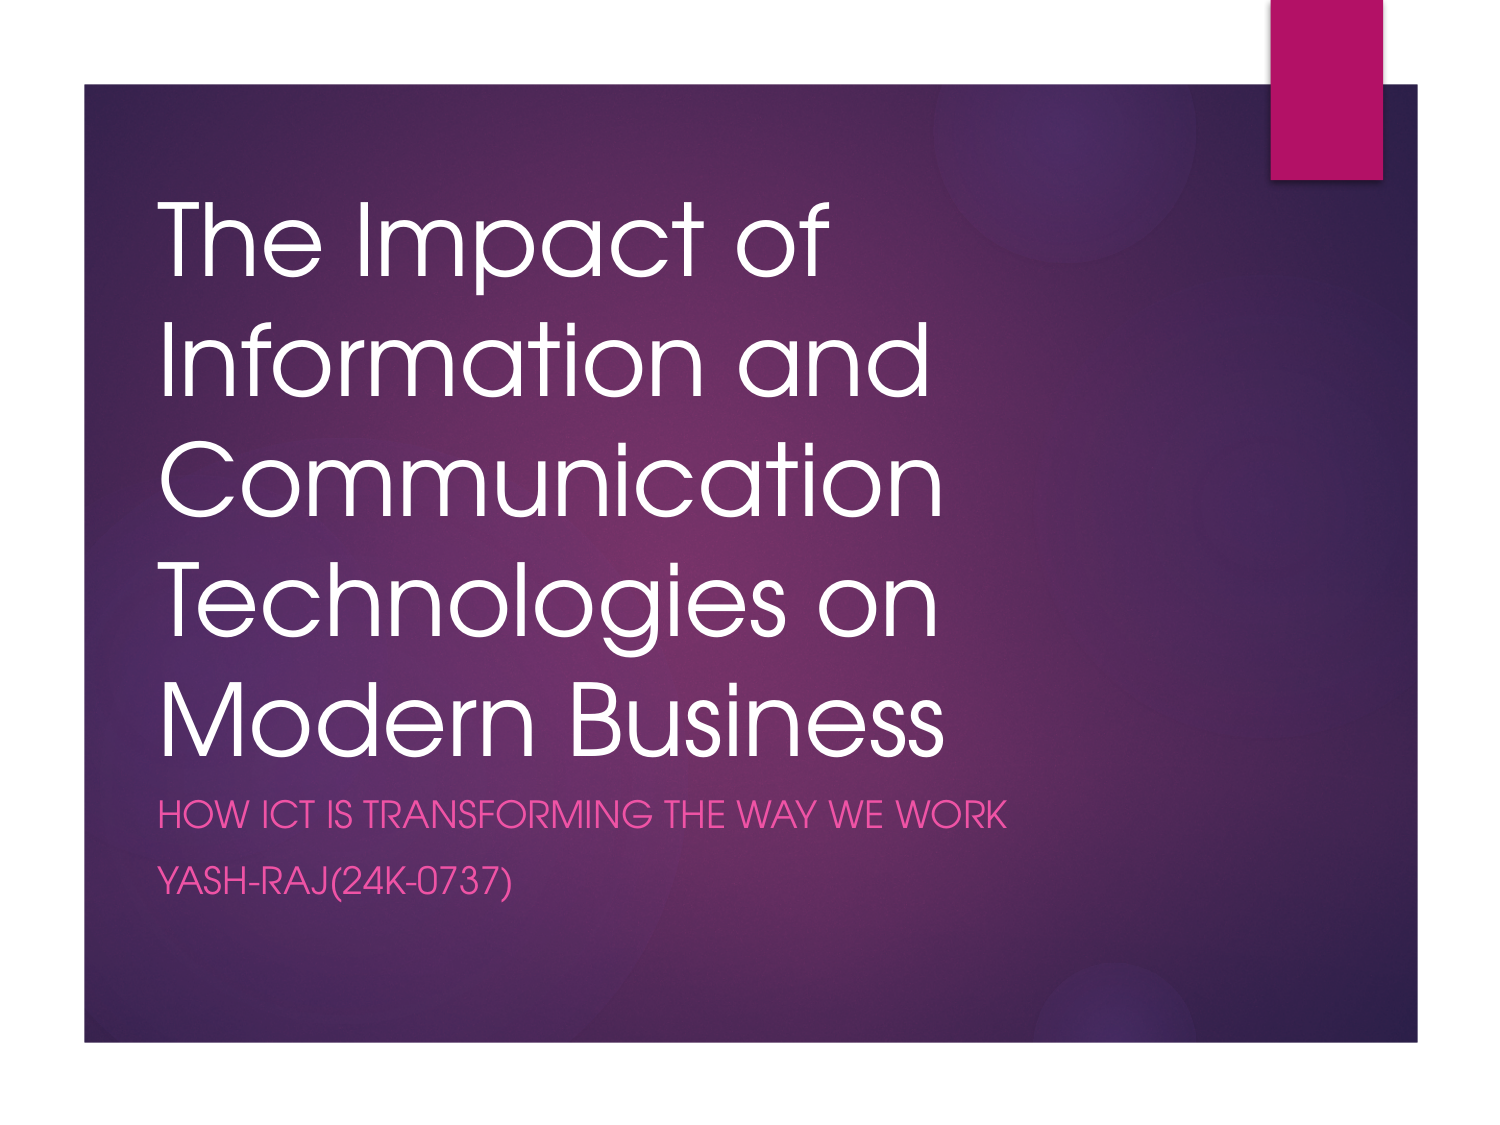

# The Impact of Information and Communication Technologies on Modern Business
How ICT is Transforming the Way We Work
YASH-RAJ(24K-0737)